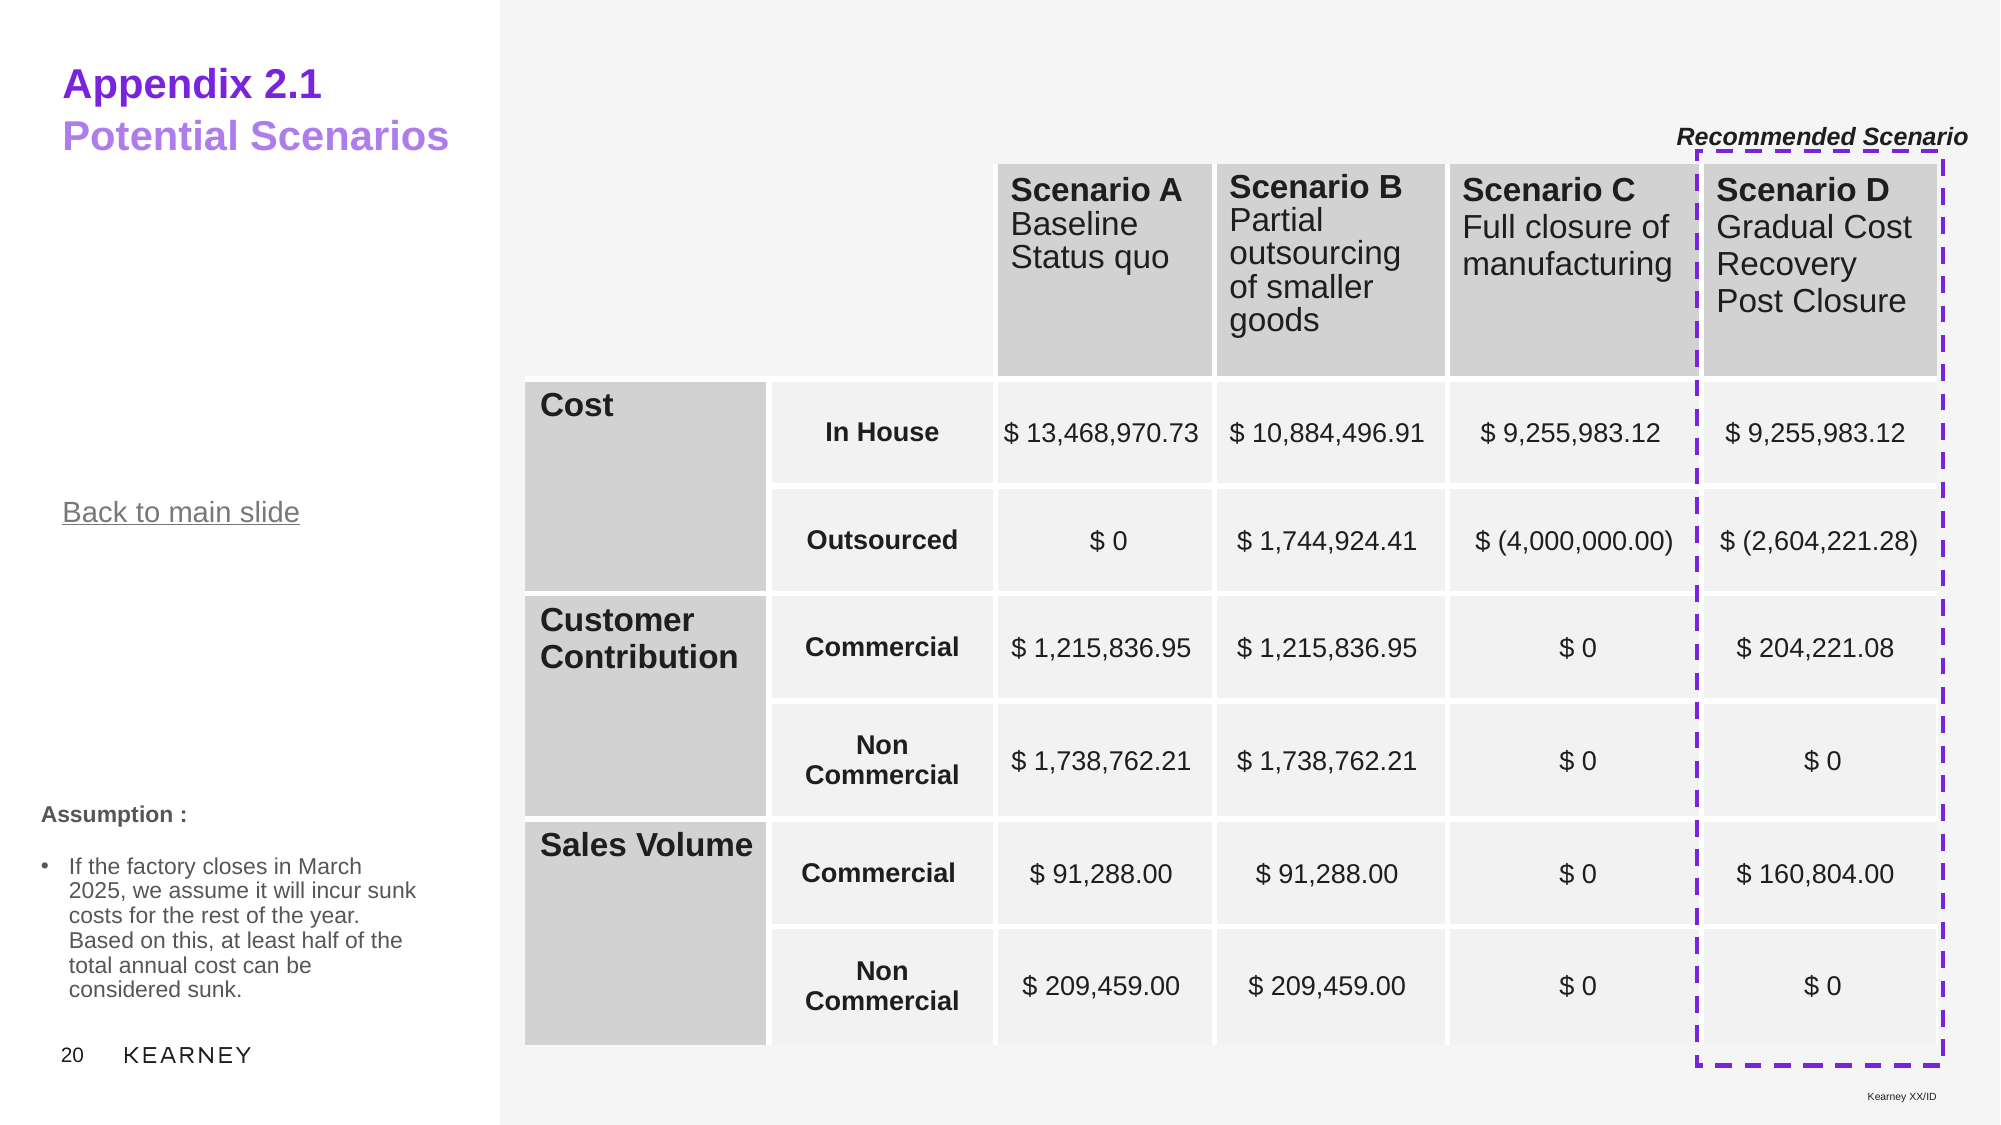

# Appendix 2.1
Potential Scenarios
Recommended Scenario

|  |  | Scenario A Baseline Status quo | Scenario B Partial outsourcing of smaller goods | Scenario C Full closure of manufacturing | Scenario D Gradual Cost Recovery Post Closure |
| --- | --- | --- | --- | --- | --- |
| Cost | In House | $ 13,468,970.73 | $ 10,884,496.91 | $ 9,255,983.12 | $ 9,255,983.12 |
|  | Outsourced | $ 0 | $ 1,744,924.41 | $ (4,000,000.00) | $ (2,604,221.28) |
| Customer Contribution | Commercial | $ 1,215,836.95 | $ 1,215,836.95 | $ 0 | $ 204,221.08 |
|  | Non Commercial | $ 1,738,762.21 | $ 1,738,762.21 | $ 0 | $ 0 |
| Sales Volume | Commercial | $ 91,288.00 | $ 91,288.00 | $ 0 | $ 160,804.00 |
|  | Non Commercial | $ 209,459.00 | $ 209,459.00 | $ 0 | $ 0 |
Back to main slide
Assumption :
If the factory closes in March 2025, we assume it will incur sunk costs for the rest of the year. Based on this, at least half of the total annual cost can be considered sunk.